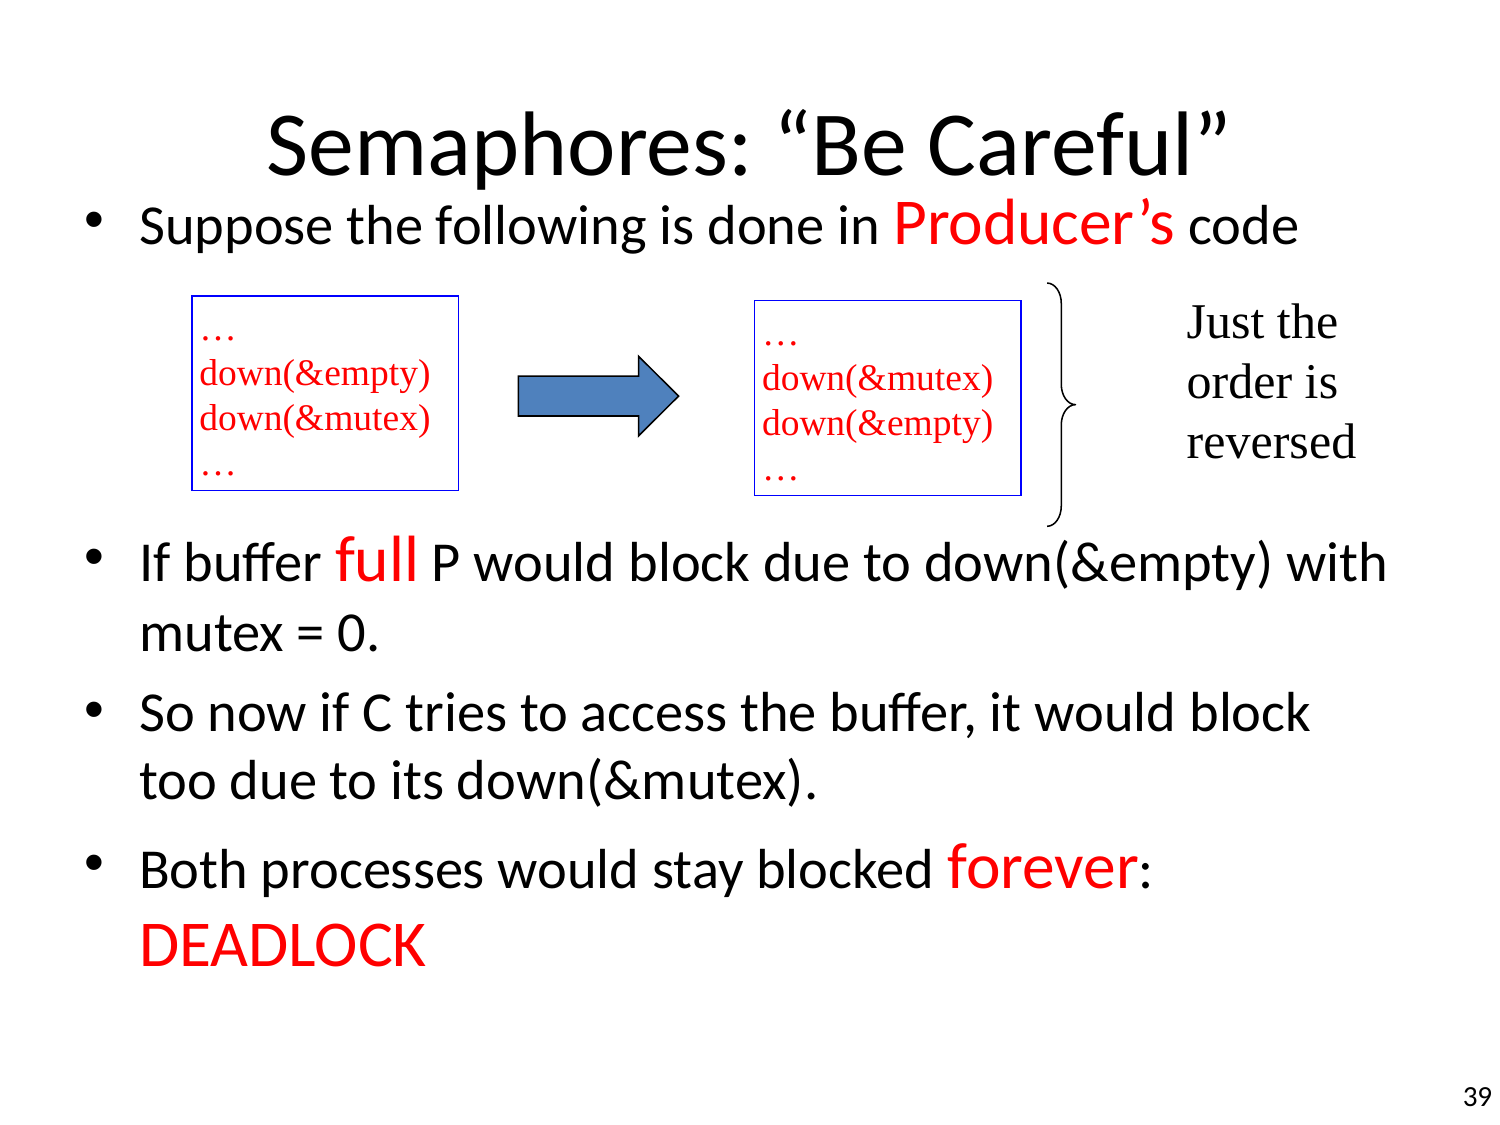

# Semaphores: “Be Careful”
Suppose the following is done in Producer’s code

If buffer full P would block due to down(&empty) with mutex = 0.
So now if C tries to access the buffer, it would block too due to its down(&mutex).
Both processes would stay blocked forever: DEADLOCK
Just the order is reversed

…
down(&empty)
down(&mutex)
…
…
down(&mutex)
down(&empty)
…

39